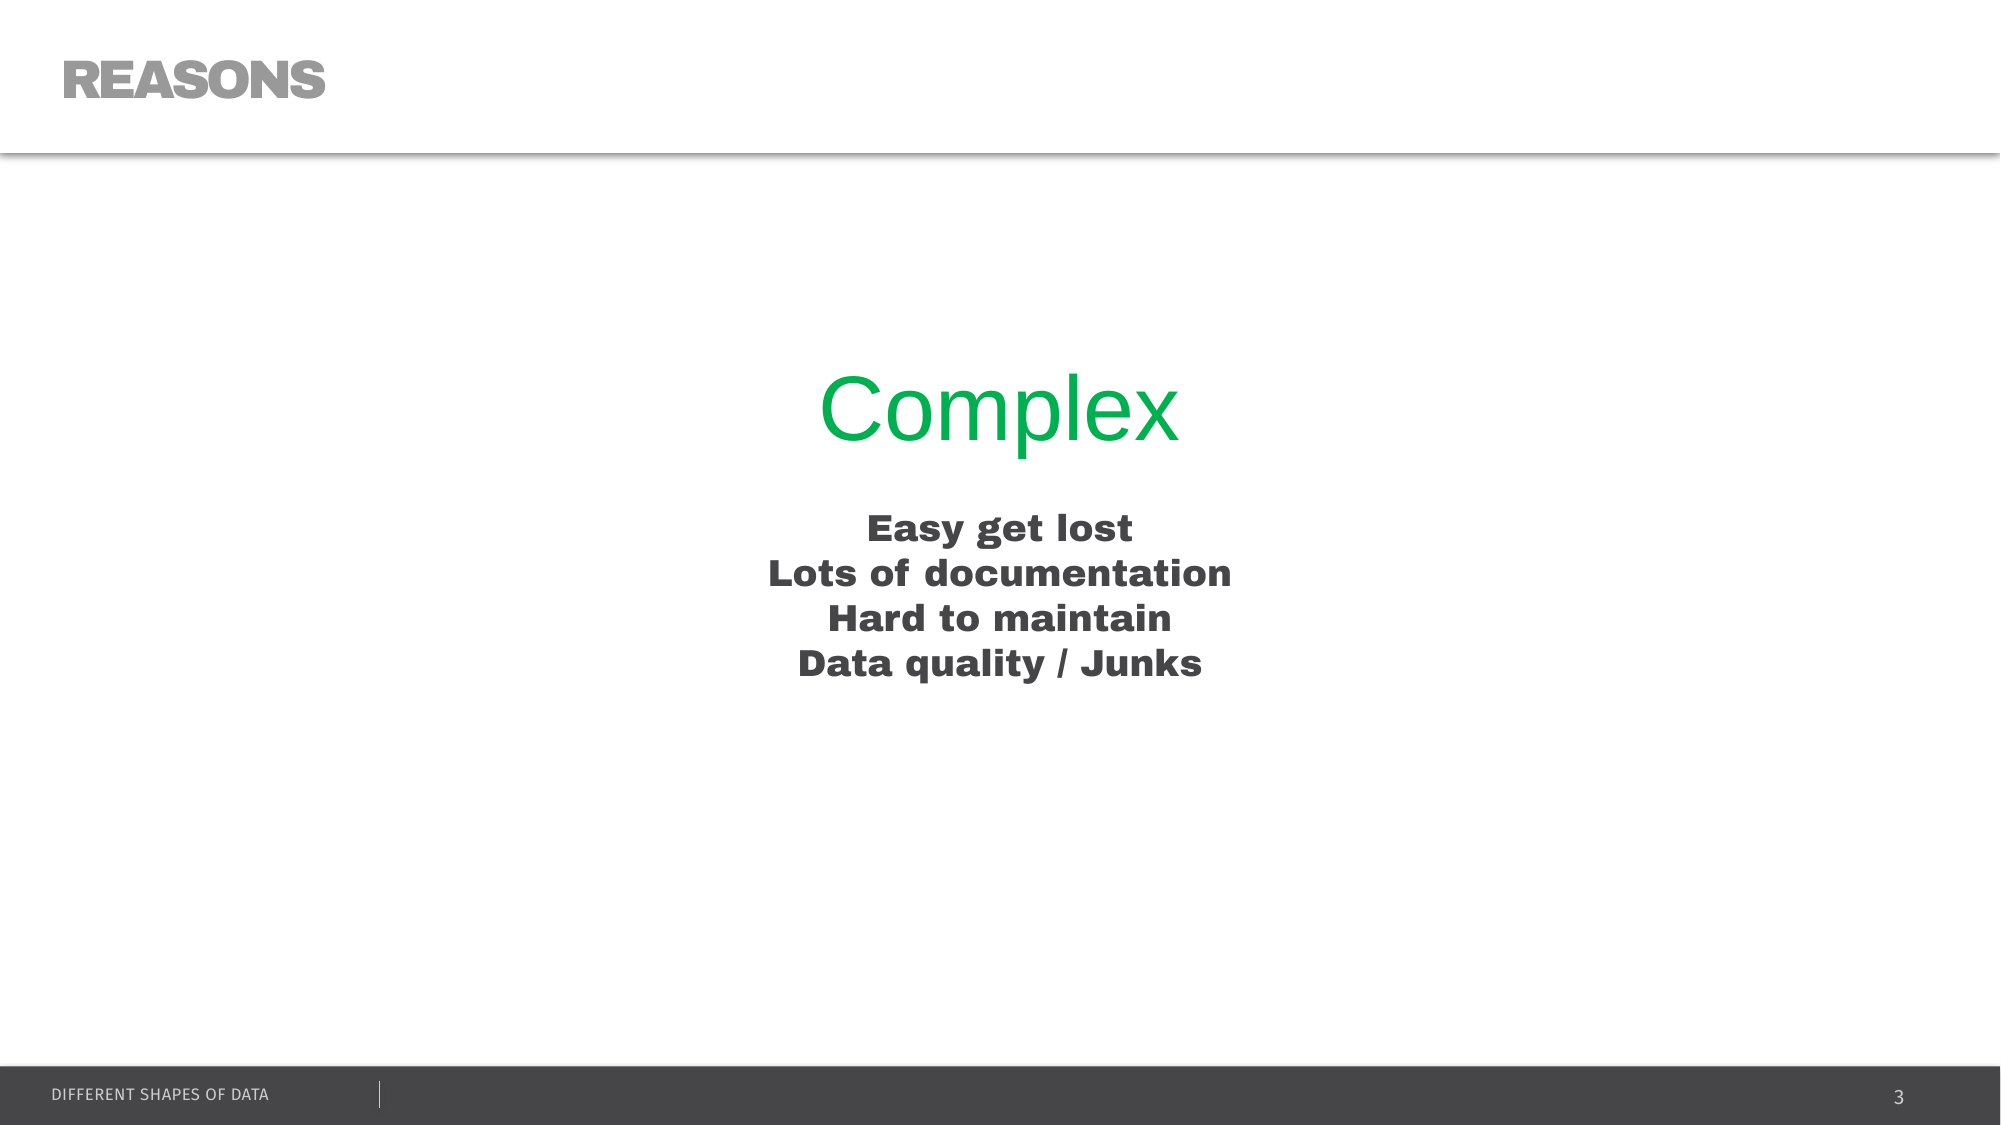

REASONS
REASONS
Complex

Easy get lost
Lots of documentation
Hard to maintain
Data quality / Junks